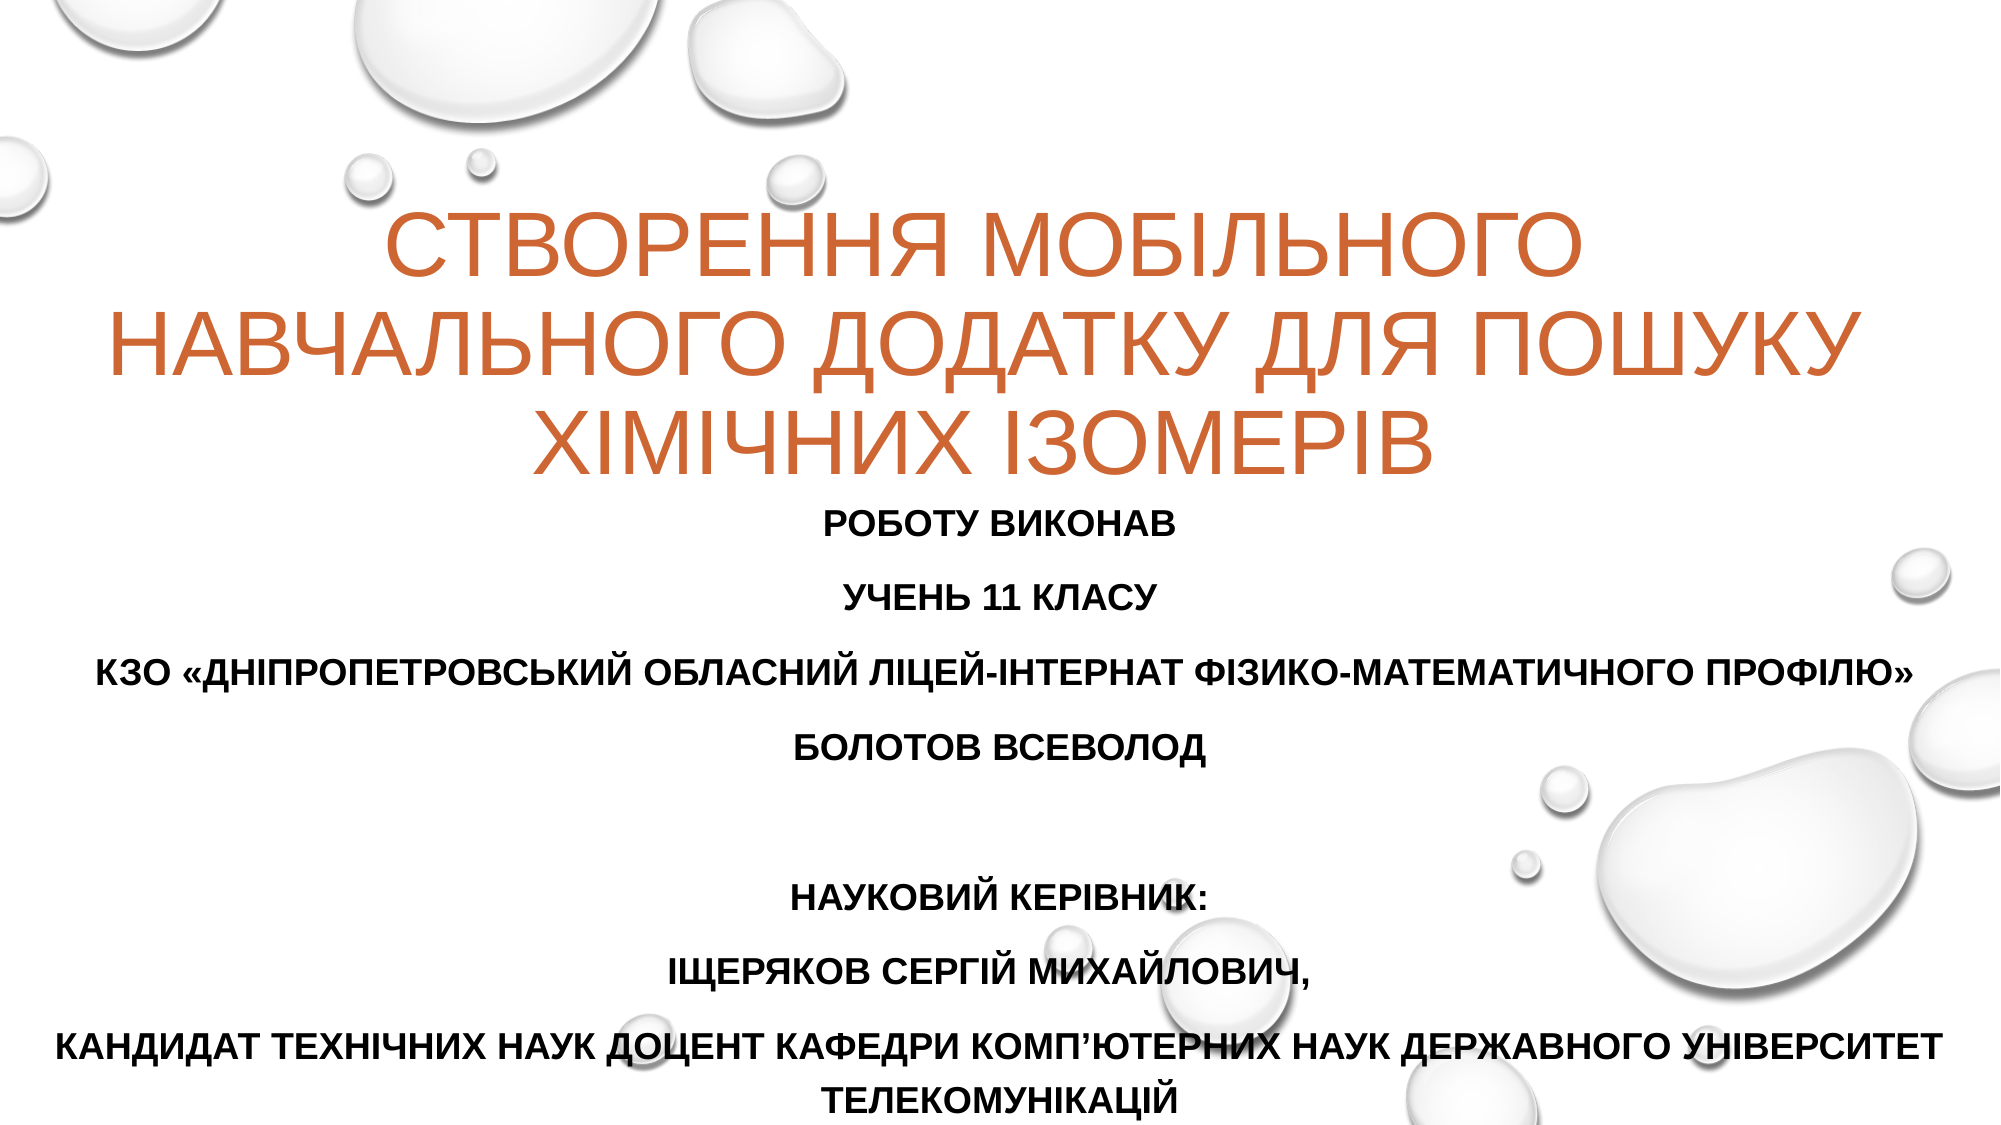

# Створення мобільного навчального додатку для пошуку хімічних ізомерів
Роботу виконав
Учень 11 класу
 КЗО «Дніпропетровський обласний ліцей-інтернат фізико-математичного профілю»
Болотов Всеволод

Науковий керівник:
Іщеряков Сергій Михайлович,
кандидат технічних наук доцент кафедри комп’ютерних наук Державного університет телекомунікацій